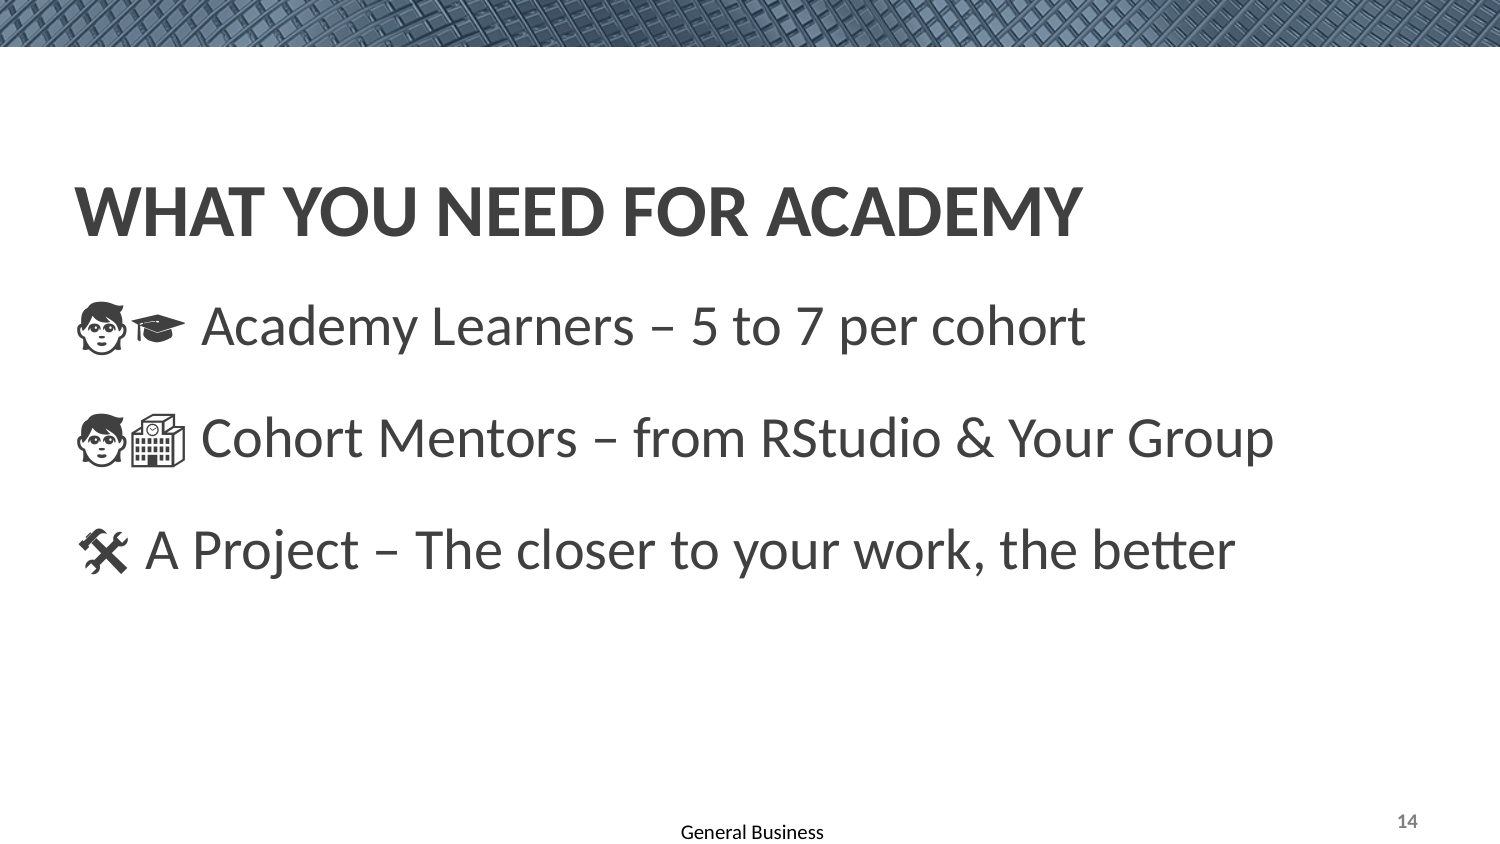

# What you need for Academy
🧑‍🎓 Academy Learners – 5 to 7 per cohort
🧑‍🏫 Cohort Mentors – from RStudio & Your Group
🛠 A Project – The closer to your work, the better
14